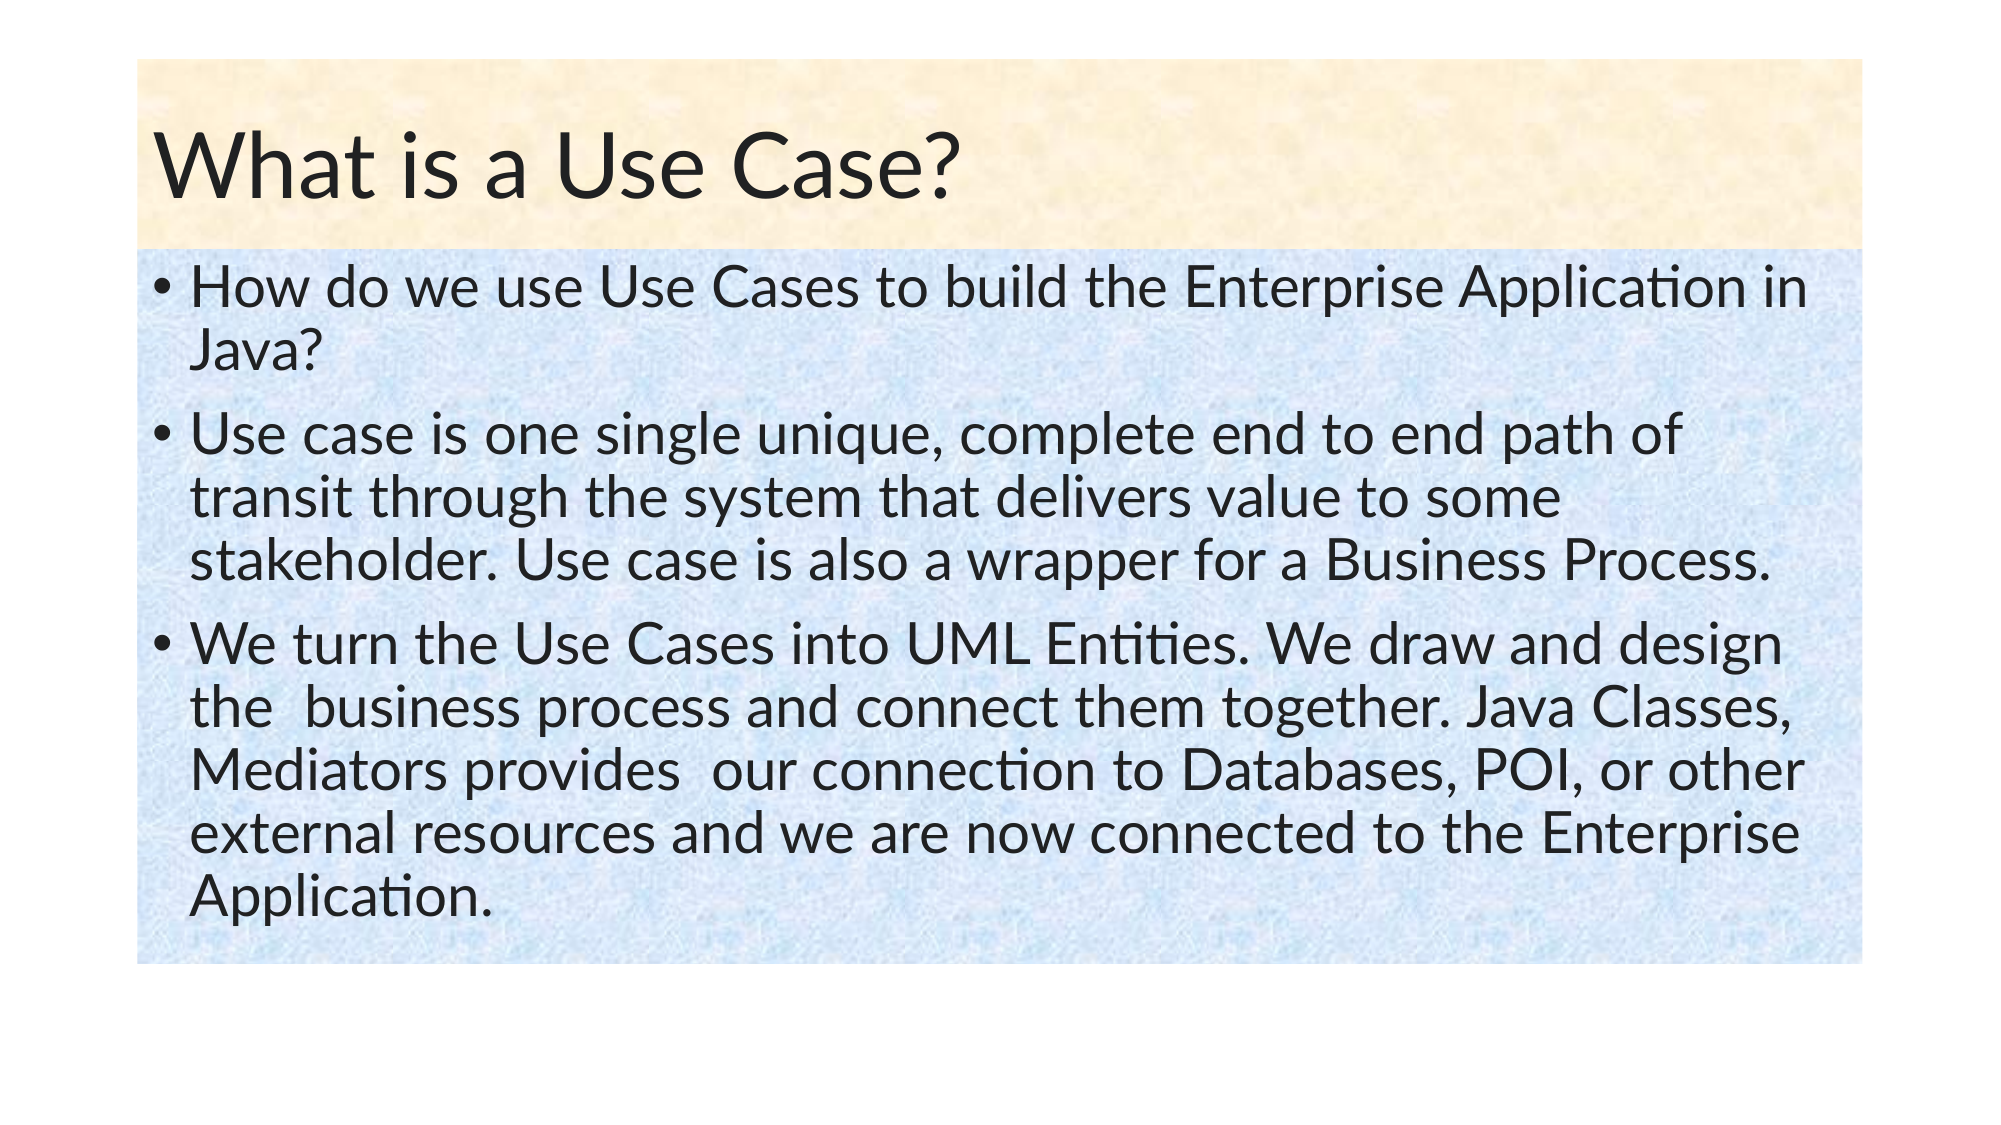

# What is a Use Case?
How do we use Use Cases to build the Enterprise Application in Java?
Use case is one single unique, complete end to end path of transit through the system that delivers value to some stakeholder. Use case is also a wrapper for a Business Process.
We turn the Use Cases into UML Entities. We draw and design the  business process and connect them together. Java Classes, Mediators provides  our connection to Databases, POI, or other external resources and we are now connected to the Enterprise Application.